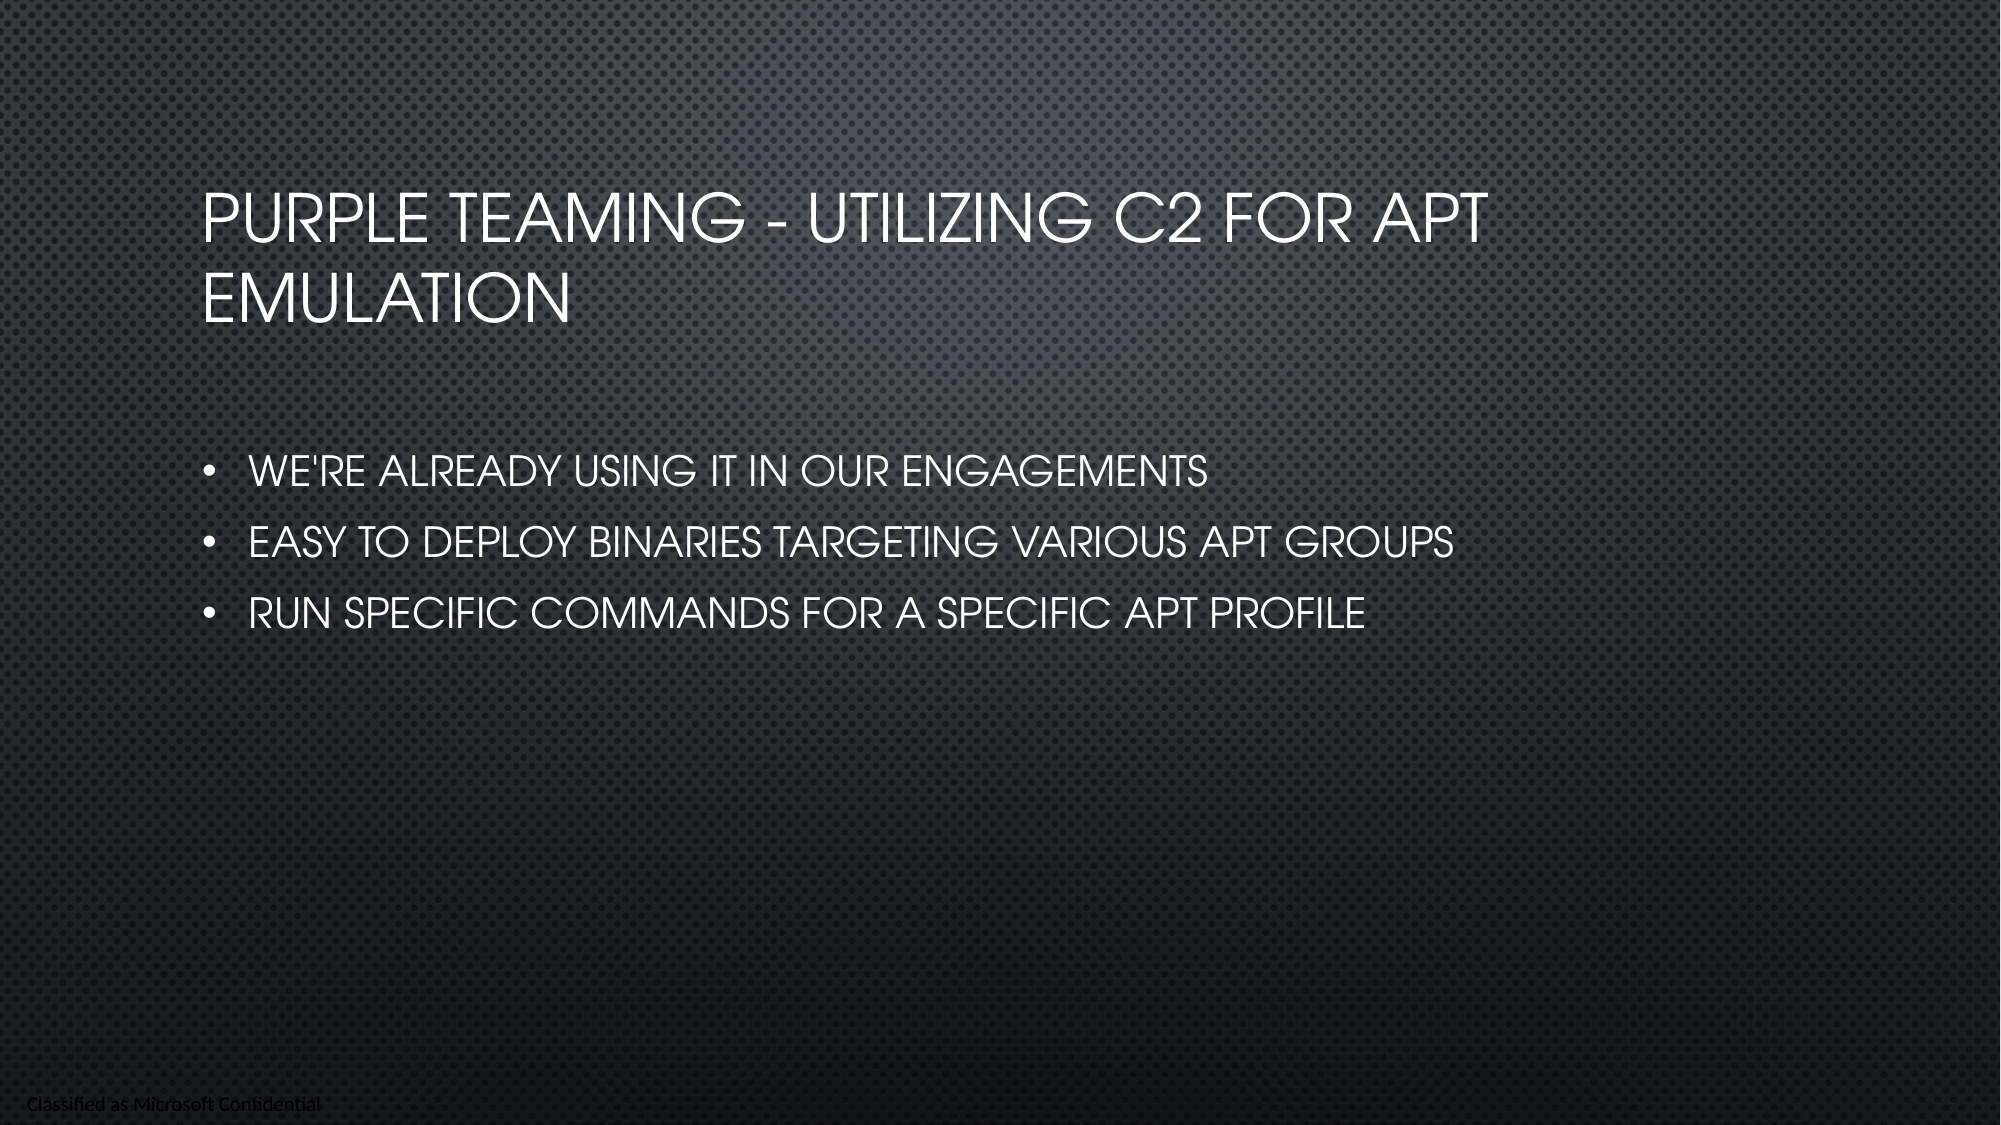

Purple Teaming - Utilizing c2 for apt emulation
We're already using it in our engagements
Easy to deploy binaries targeting various APT groups
Run specific commands for a specific APT profile